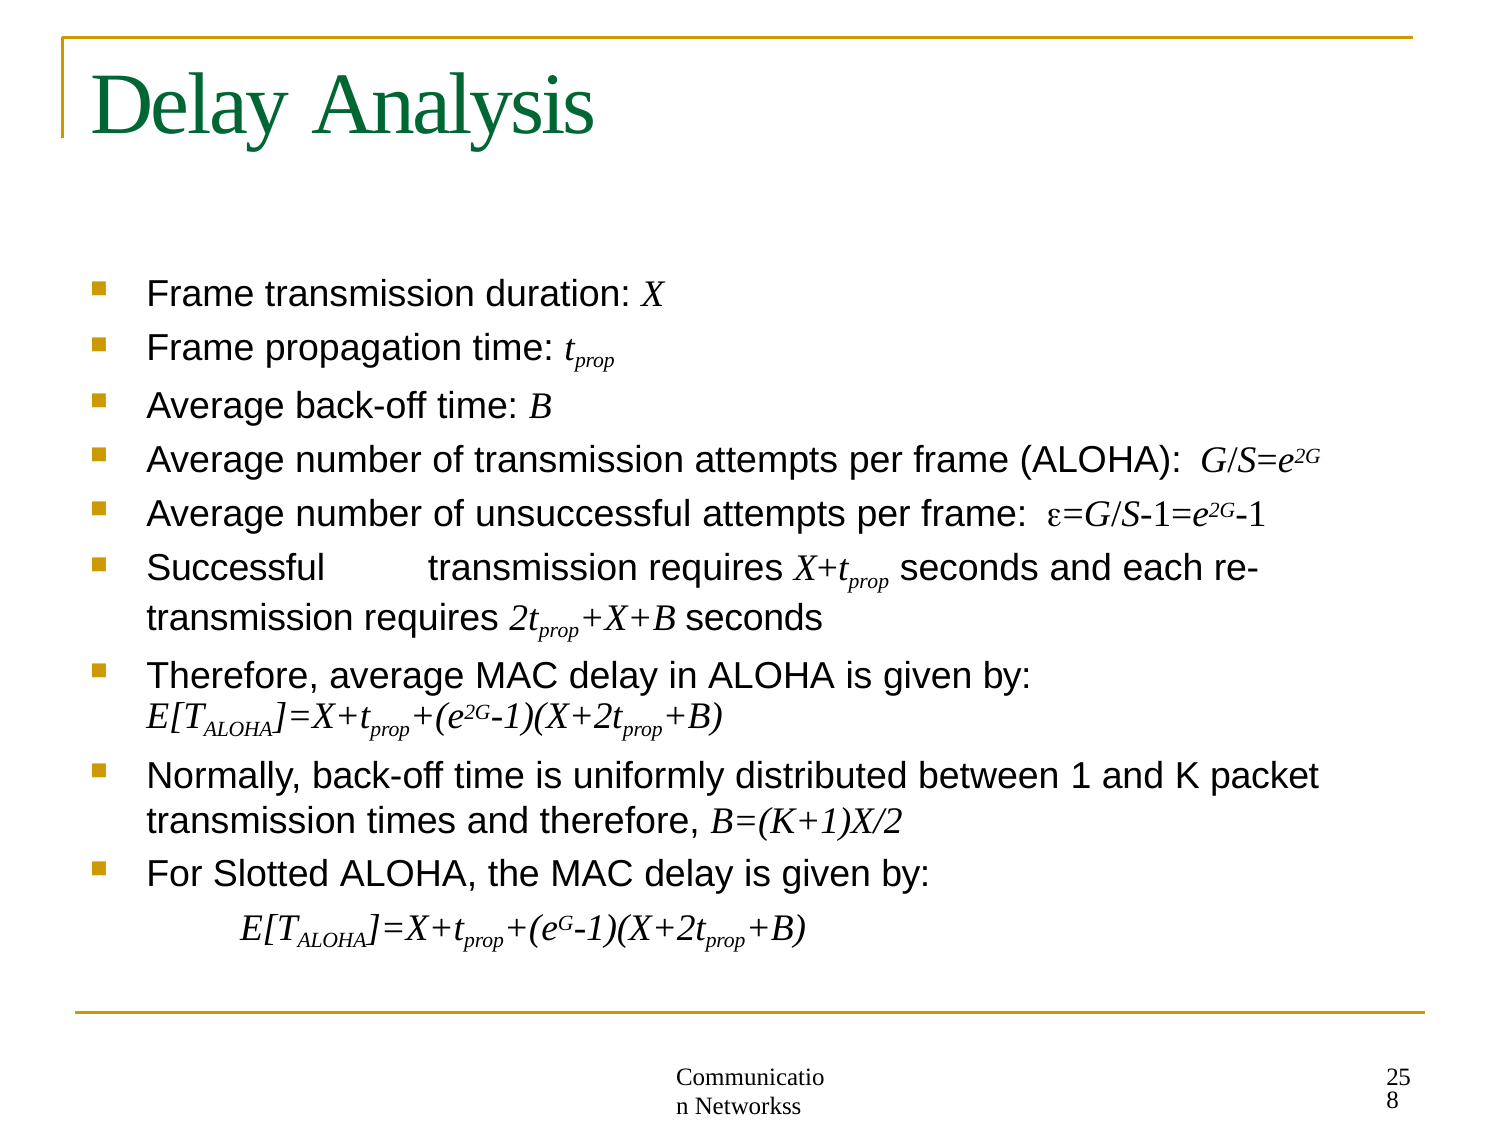

# Delay Analysis
Frame transmission duration: X
Frame propagation time: tprop
Average back-off time: B
Average number of transmission attempts per frame (ALOHA): G/S=e2G
Average number of unsuccessful attempts per frame: ε=G/S-1=e2G-1
Successful	transmission requires X+tprop seconds and each re-transmission requires 2tprop+X+B seconds
Therefore, average MAC delay in ALOHA is given by:
E[TALOHA]=X+tprop+(e2G-1)(X+2tprop+B)
Normally, back-off time is uniformly distributed between 1 and K packet transmission times and therefore, B=(K+1)X/2
For Slotted ALOHA, the MAC delay is given by:
E[TALOHA]=X+tprop+(eG-1)(X+2tprop+B)
258
Communication Networkss